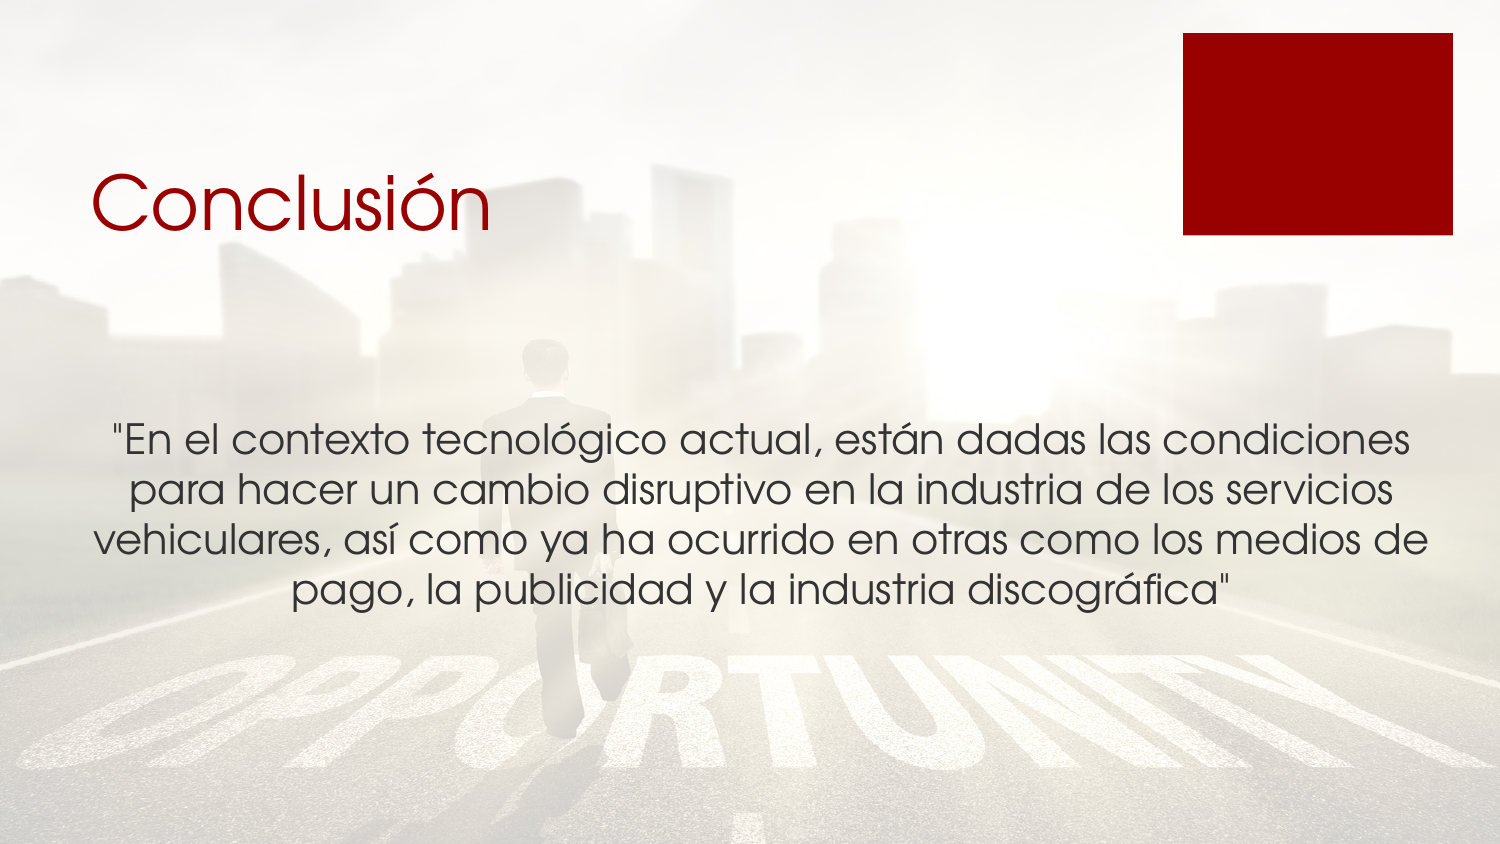

# Conclusión
"En el contexto tecnológico actual, están dadas las condiciones para hacer un cambio disruptivo en la industria de los servicios vehiculares, así como ya ha ocurrido en otras como los medios de pago, la publicidad y la industria discográfica"